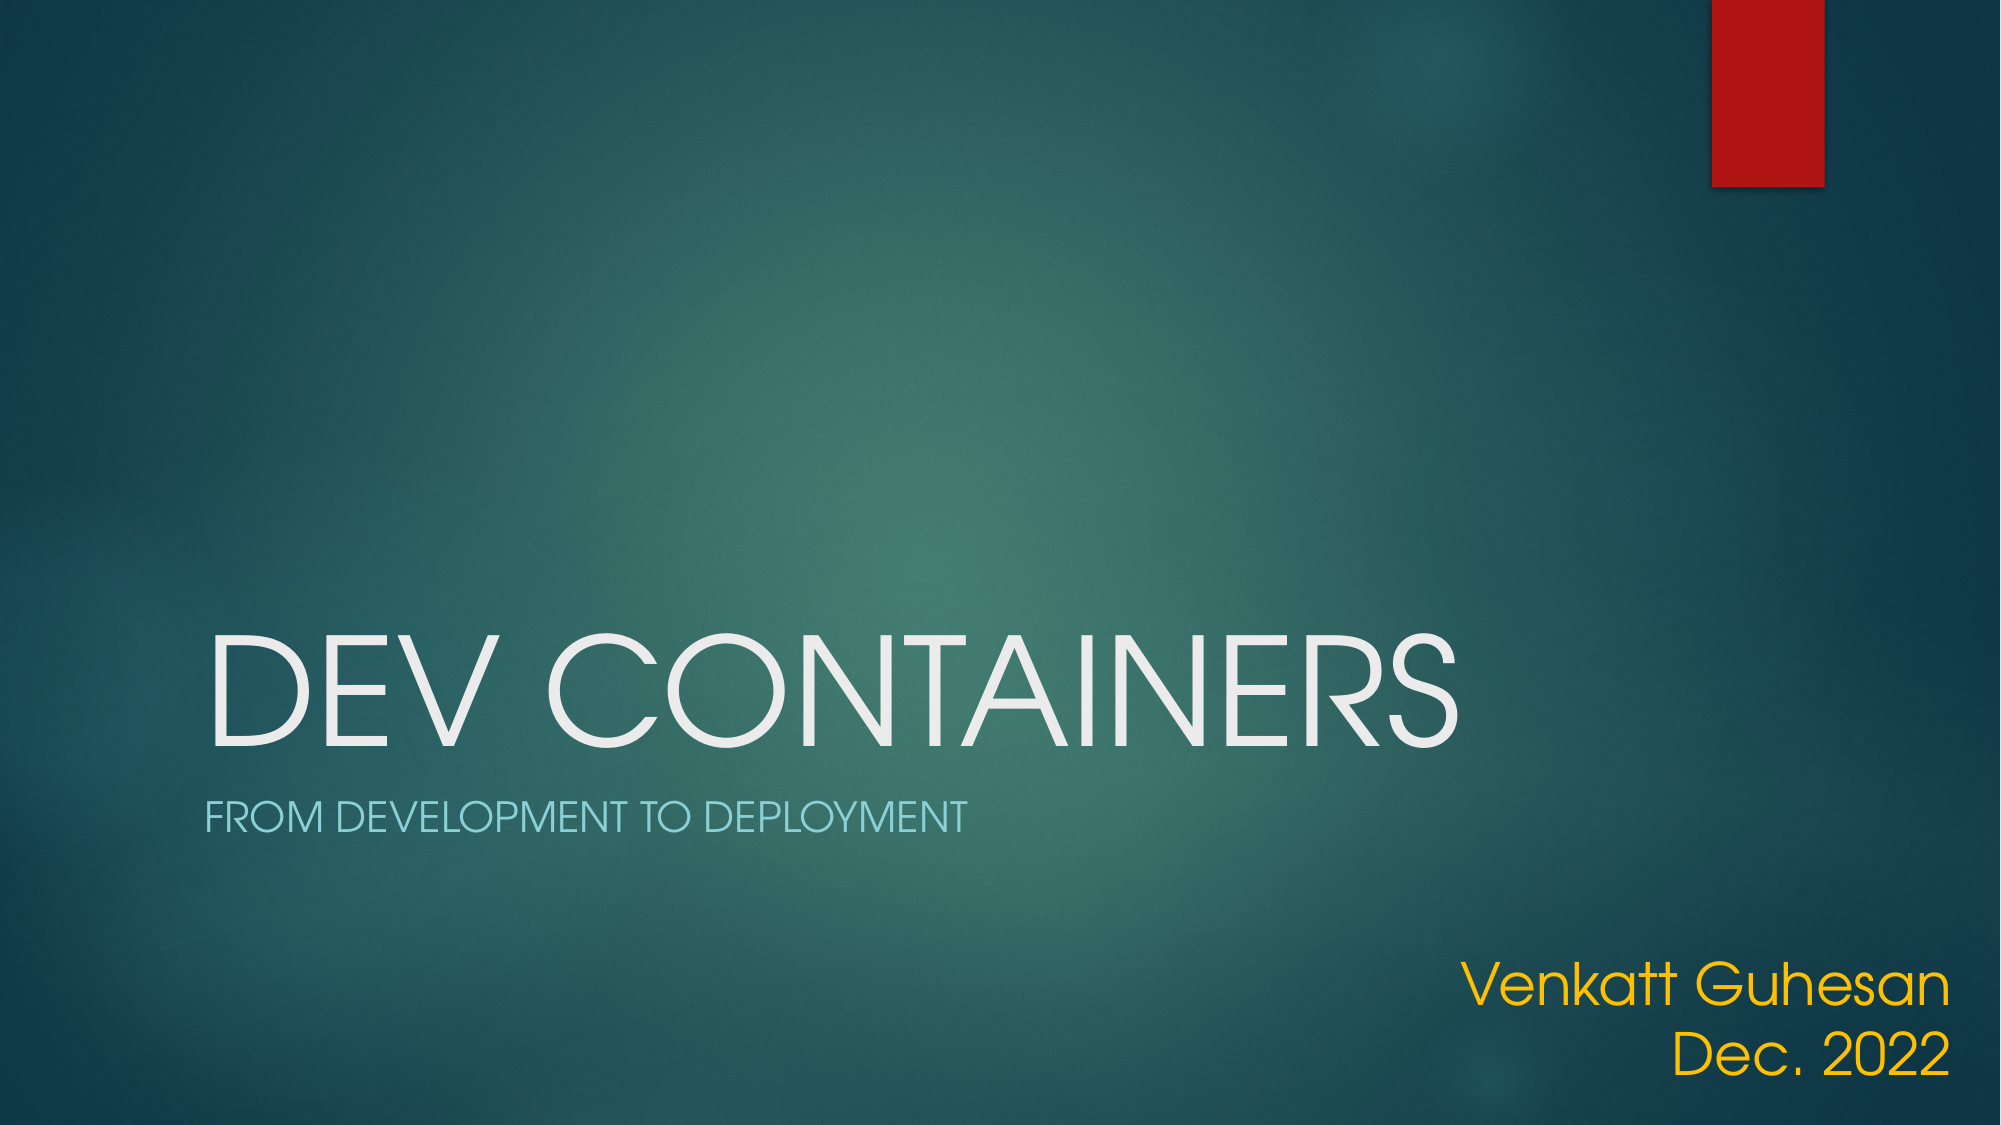

# DEV CONTAINERS
From DEVELOPMENT TO DEPLOYMENT
Venkatt Guhesan
Dec. 2022